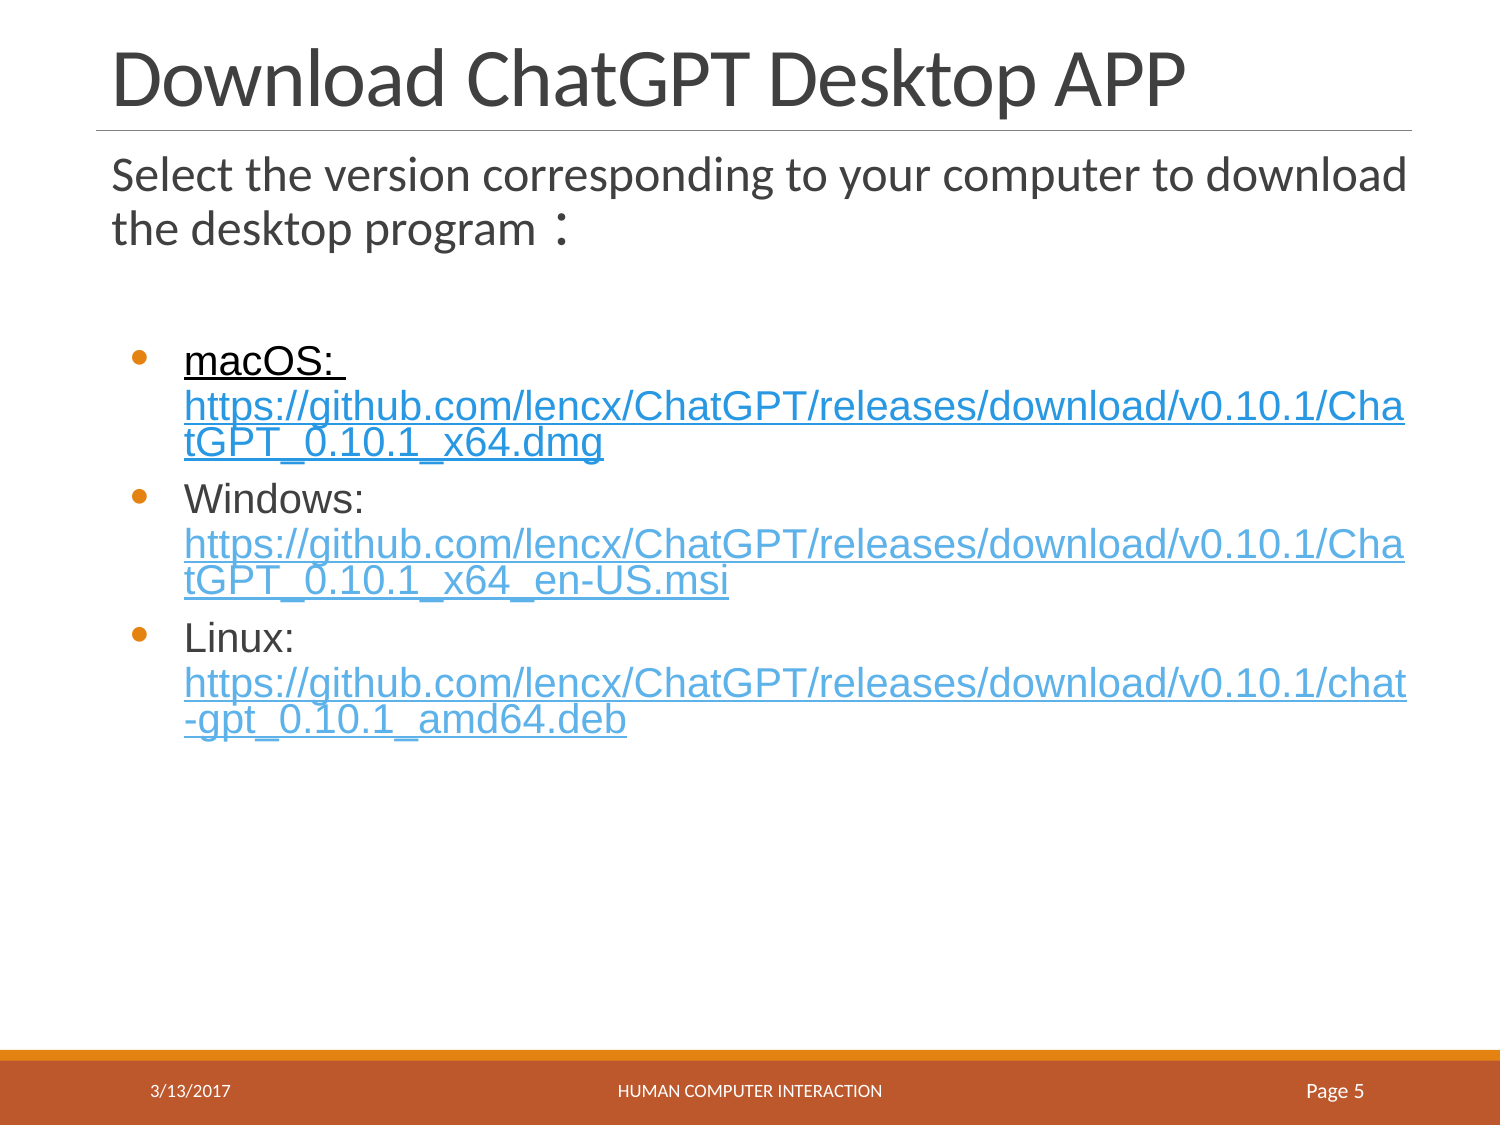

# Download ChatGPT Desktop APP
Select the version corresponding to your computer to download the desktop program：

macOS: https://github.com/lencx/ChatGPT/releases/download/v0.10.1/ChatGPT_0.10.1_x64.dmg
Windows: https://github.com/lencx/ChatGPT/releases/download/v0.10.1/ChatGPT_0.10.1_x64_en-US.msi
Linux: https://github.com/lencx/ChatGPT/releases/download/v0.10.1/chat-gpt_0.10.1_amd64.deb

3/13/2017
HUMAN COMPUTER INTERACTION
Page 5